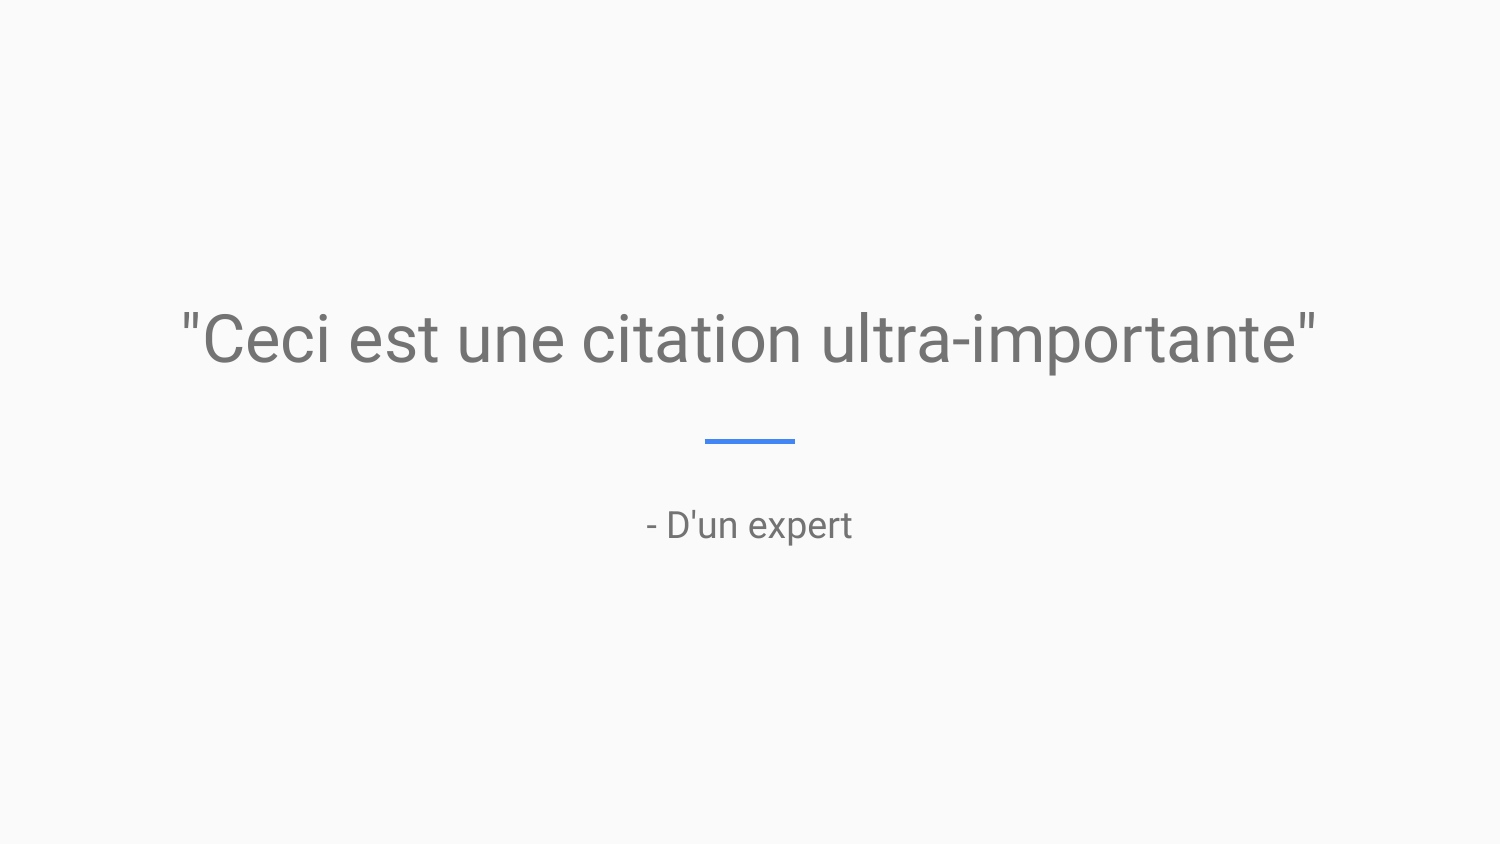

"Ceci est une citation ultra-importante"
- D'un expert